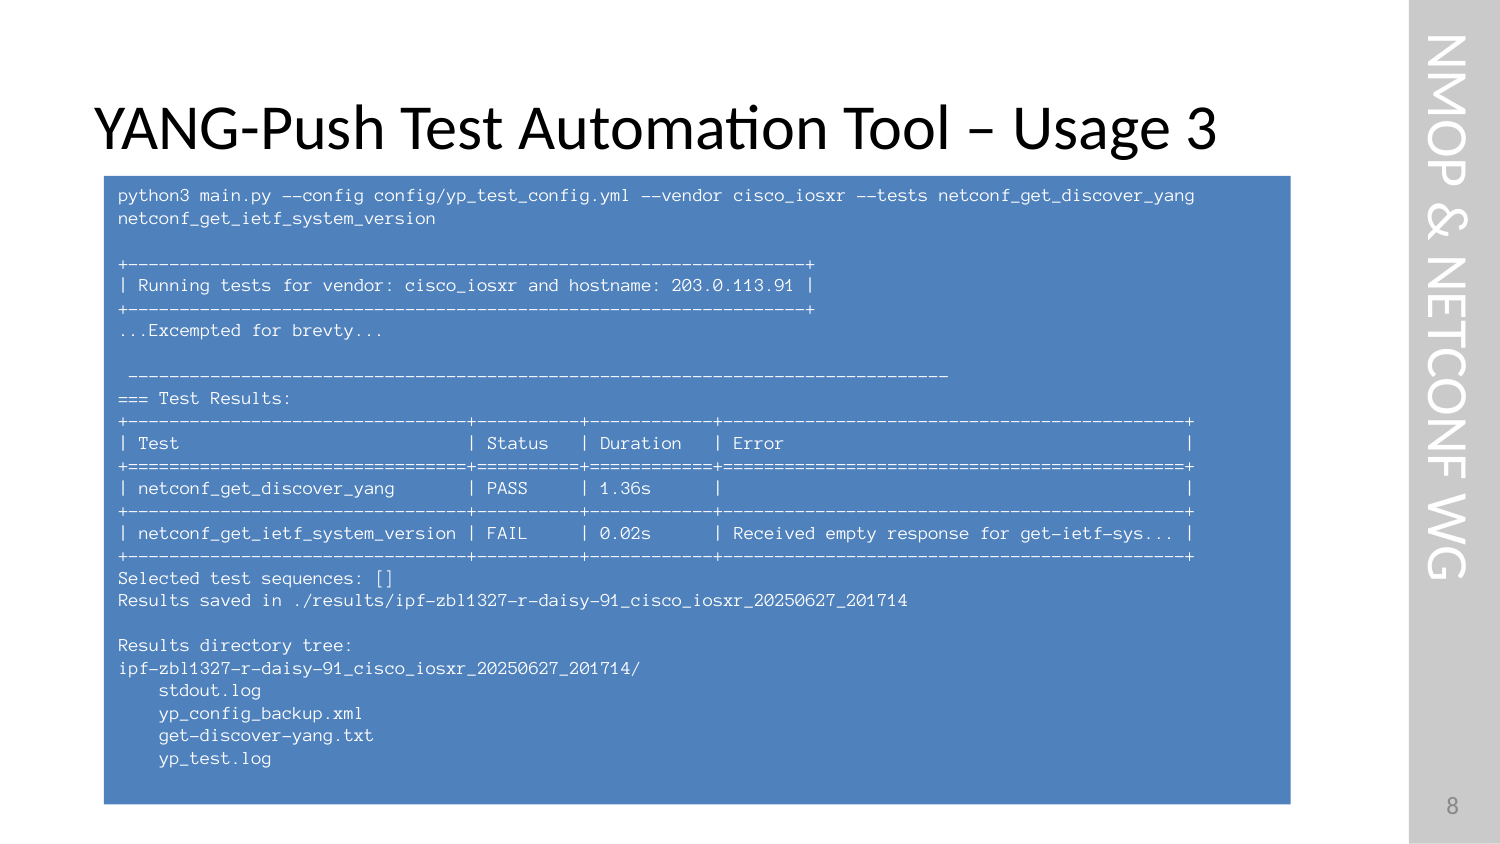

YANG-Push Test Automation Tool – Usage 3
python3 main.py --config config/yp_test_config.yml --vendor cisco_iosxr --tests netconf_get_discover_yang netconf_get_ietf_system_version

+------------------------------------------------------------------+
| Running tests for vendor: cisco_iosxr and hostname: 203.0.113.91 |
+------------------------------------------------------------------+
...Excempted for brevty...

 --------------------------------------------------------------------------------
=== Test Results:
+---------------------------------+----------+------------+---------------------------------------------+
| Test                            | Status   | Duration   | Error                                       |
+=================================+==========+============+=============================================+
| netconf_get_discover_yang       | PASS     | 1.36s      |                                             |
+---------------------------------+----------+------------+---------------------------------------------+
| netconf_get_ietf_system_version | FAIL     | 0.02s      | Received empty response for get-ietf-sys... |
+---------------------------------+----------+------------+---------------------------------------------+
Selected test sequences: []
Results saved in ./results/ipf-zbl1327-r-daisy-91_cisco_iosxr_20250627_201714

Results directory tree:
ipf-zbl1327-r-daisy-91_cisco_iosxr_20250627_201714/
    stdout.log
    yp_config_backup.xml
    get-discover-yang.txt
    yp_test.log
NMOP & NETCONF WG
8
8